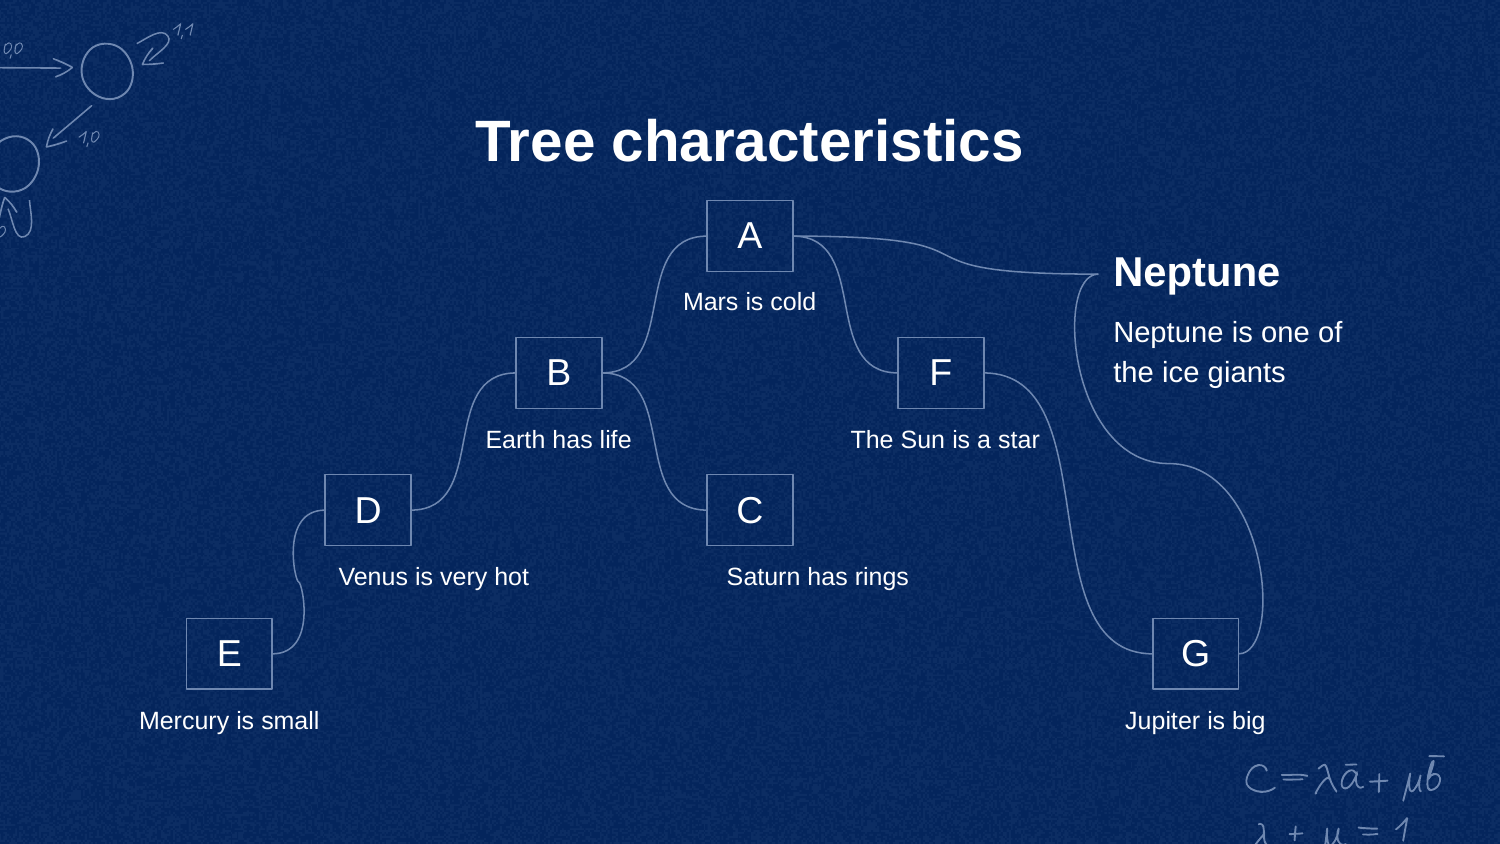

# Tree characteristics
A
Neptune
Mars is cold
Neptune is one of the ice giants
B
F
The Sun is a star
Earth has life
D
C
Venus is very hot
Saturn has rings
E
G
Mercury is small
Jupiter is big